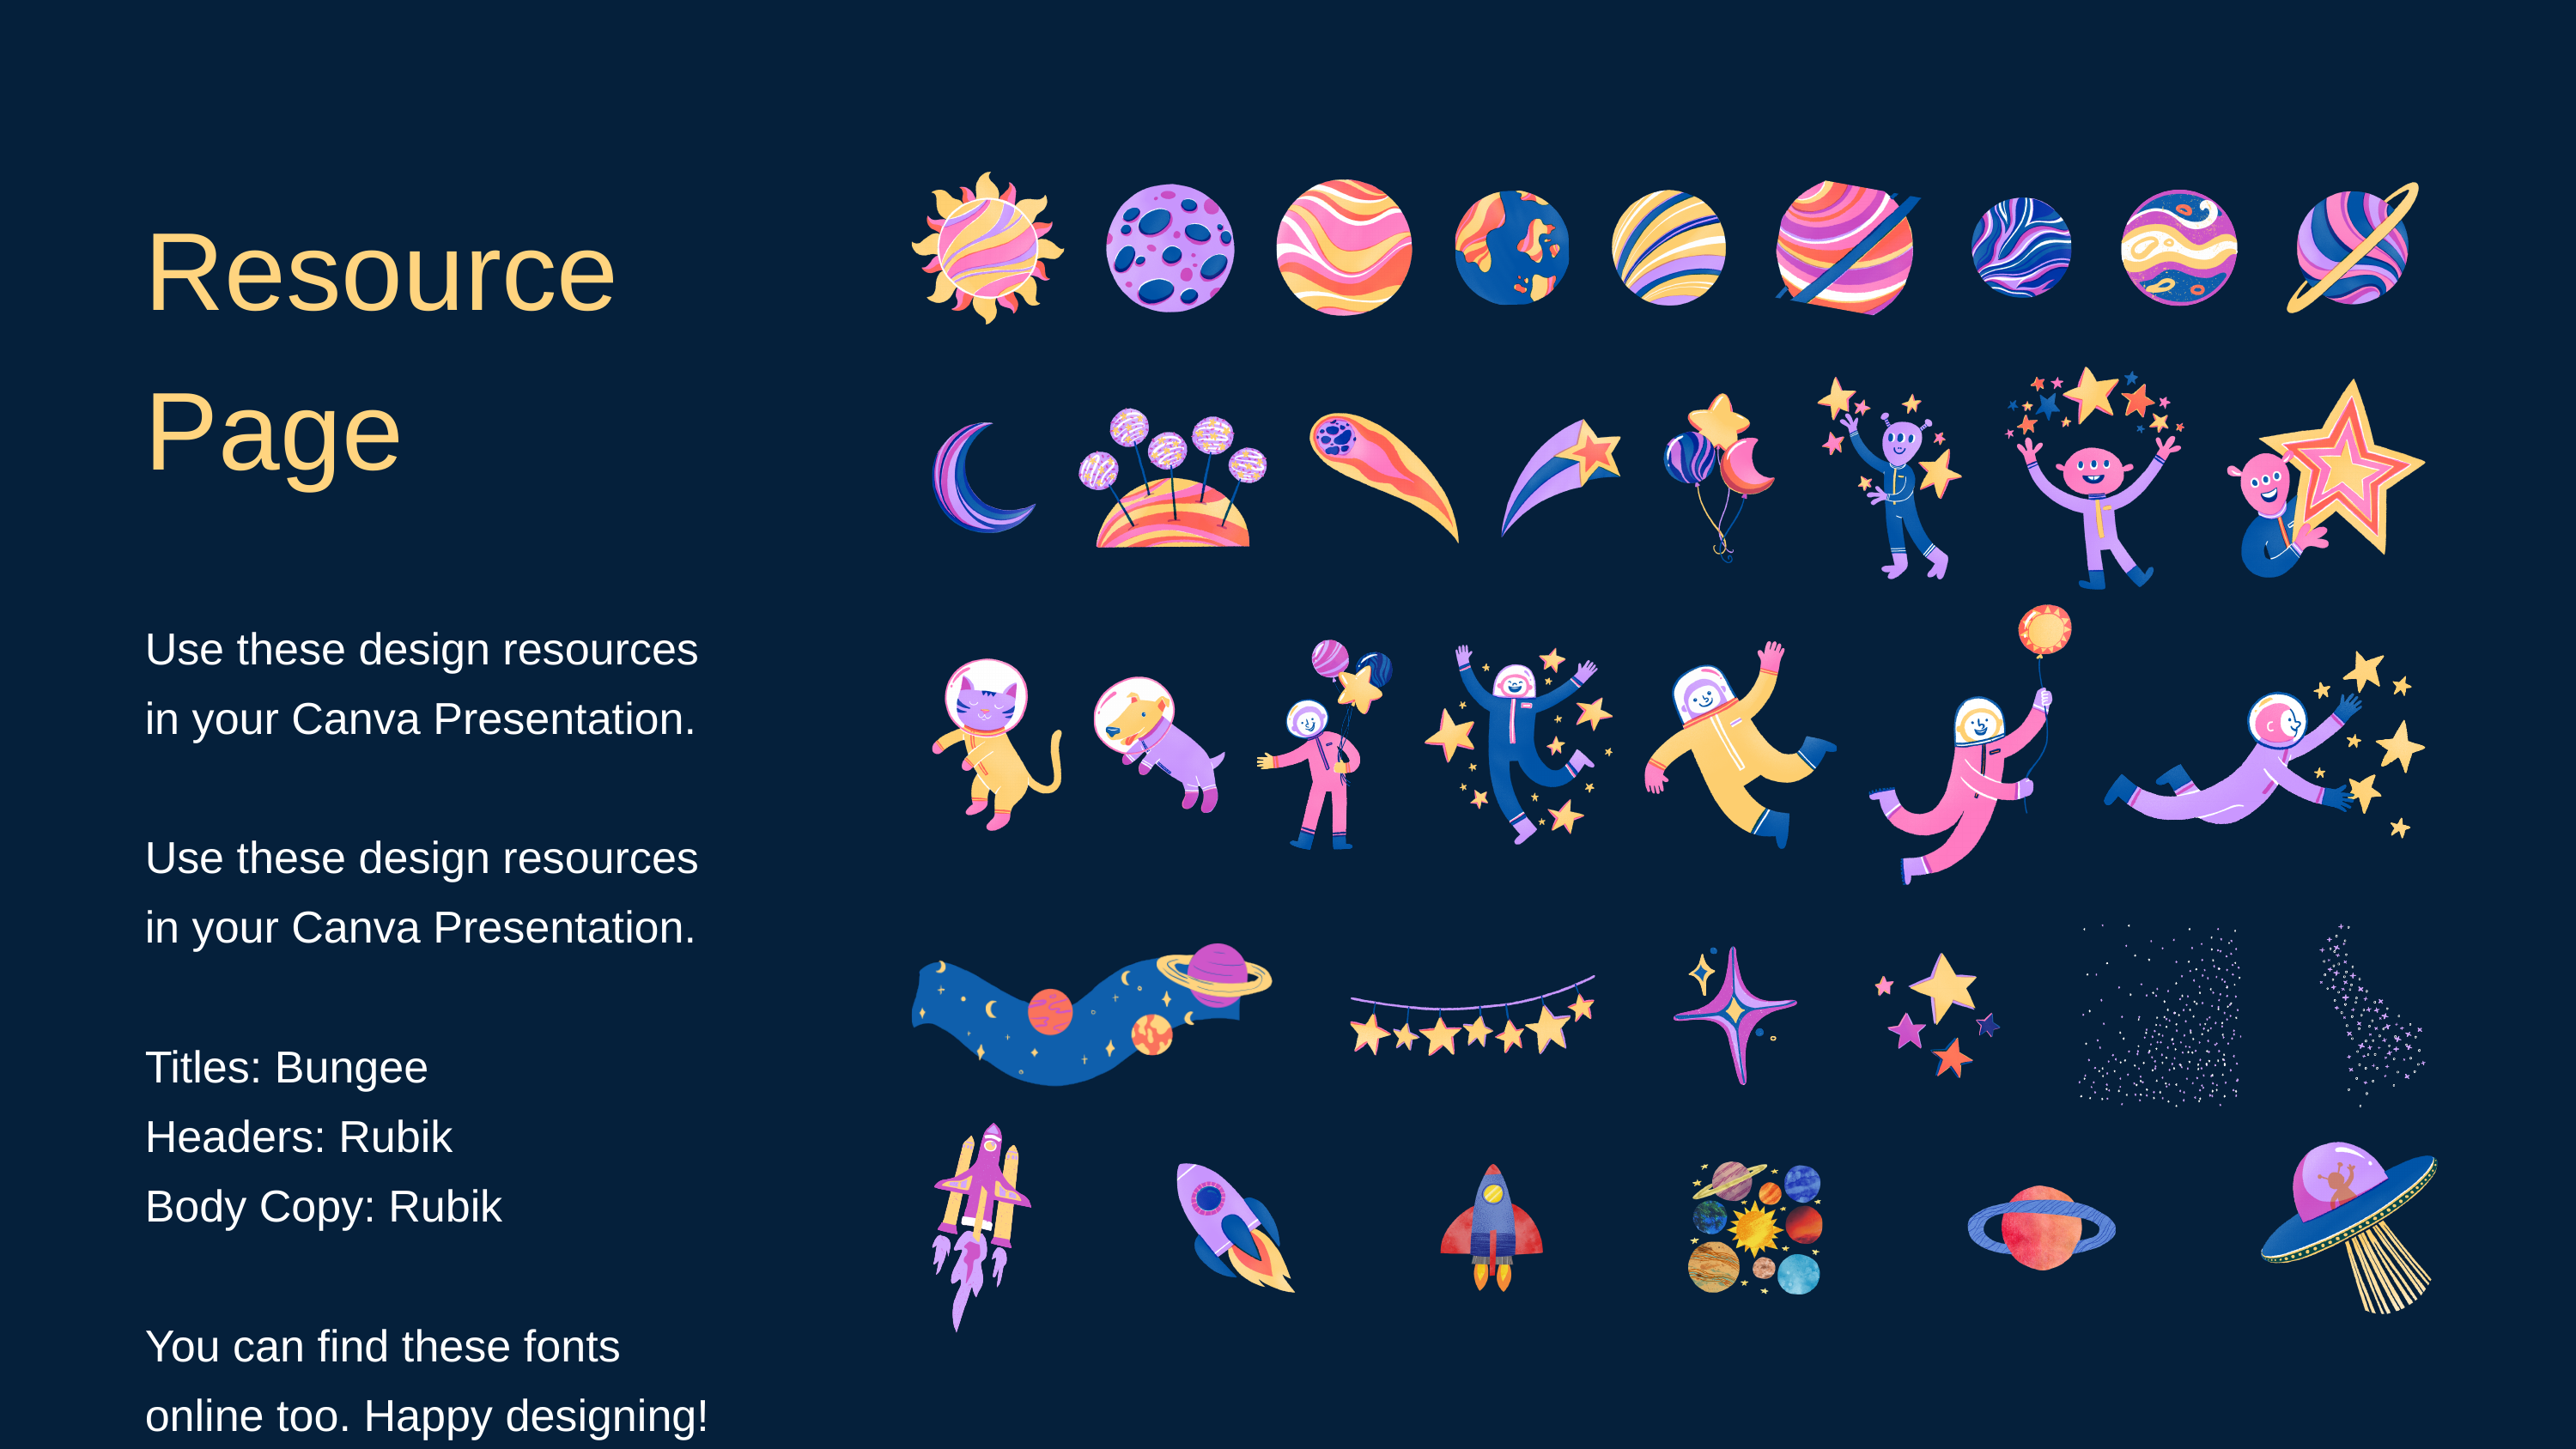

Resource
Page

Use these design resources in your Canva Presentation.

Use these design resources in your Canva Presentation.

Titles: Bungee
Headers: Rubik
Body Copy: Rubik

You can find these fonts online too. Happy designing!